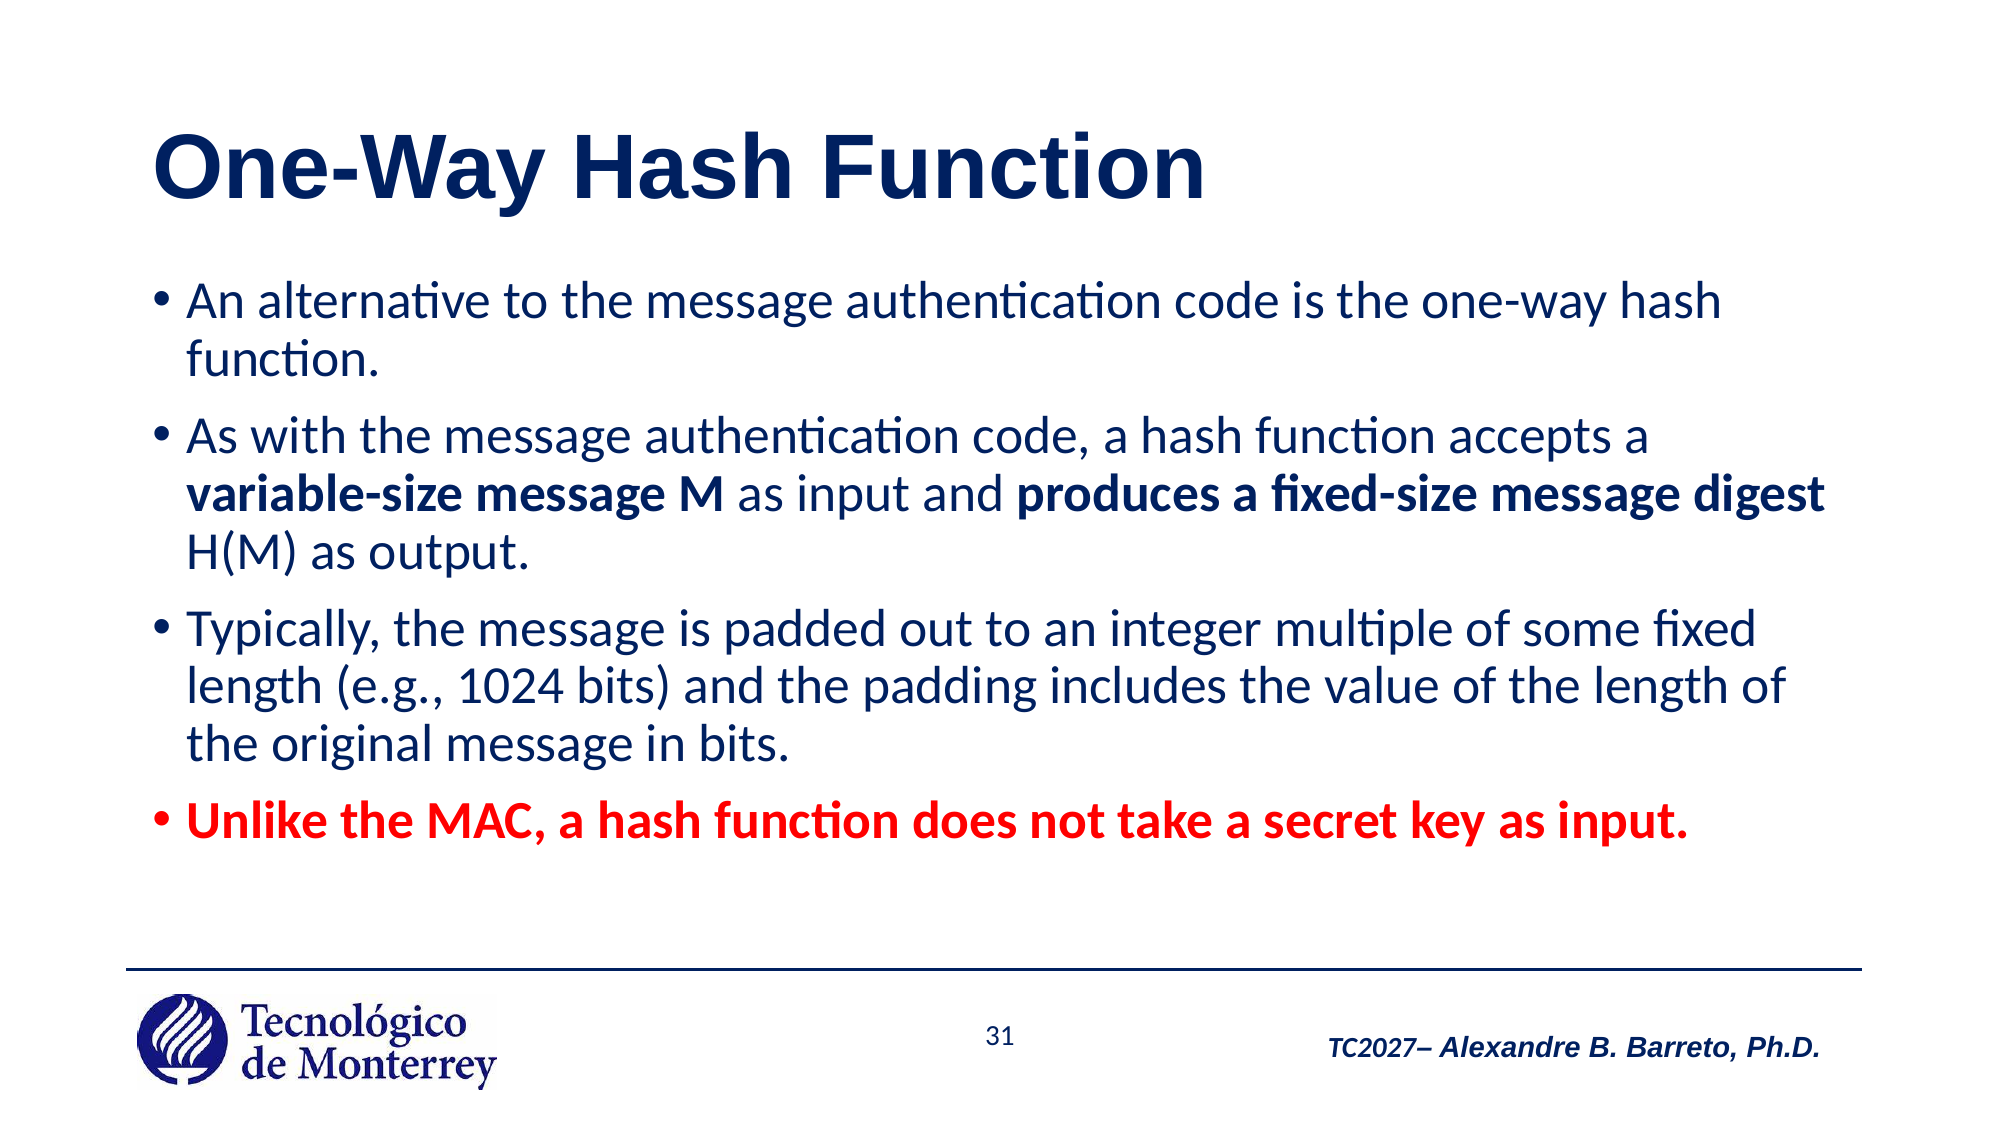

# One-Way Hash Function
An alternative to the message authentication code is the one-way hash function.
As with the message authentication code, a hash function accepts a variable-size message M as input and produces a fixed-size message digest H(M) as output.
Typically, the message is padded out to an integer multiple of some fixed length (e.g., 1024 bits) and the padding includes the value of the length of the original message in bits.
Unlike the MAC, a hash function does not take a secret key as input.